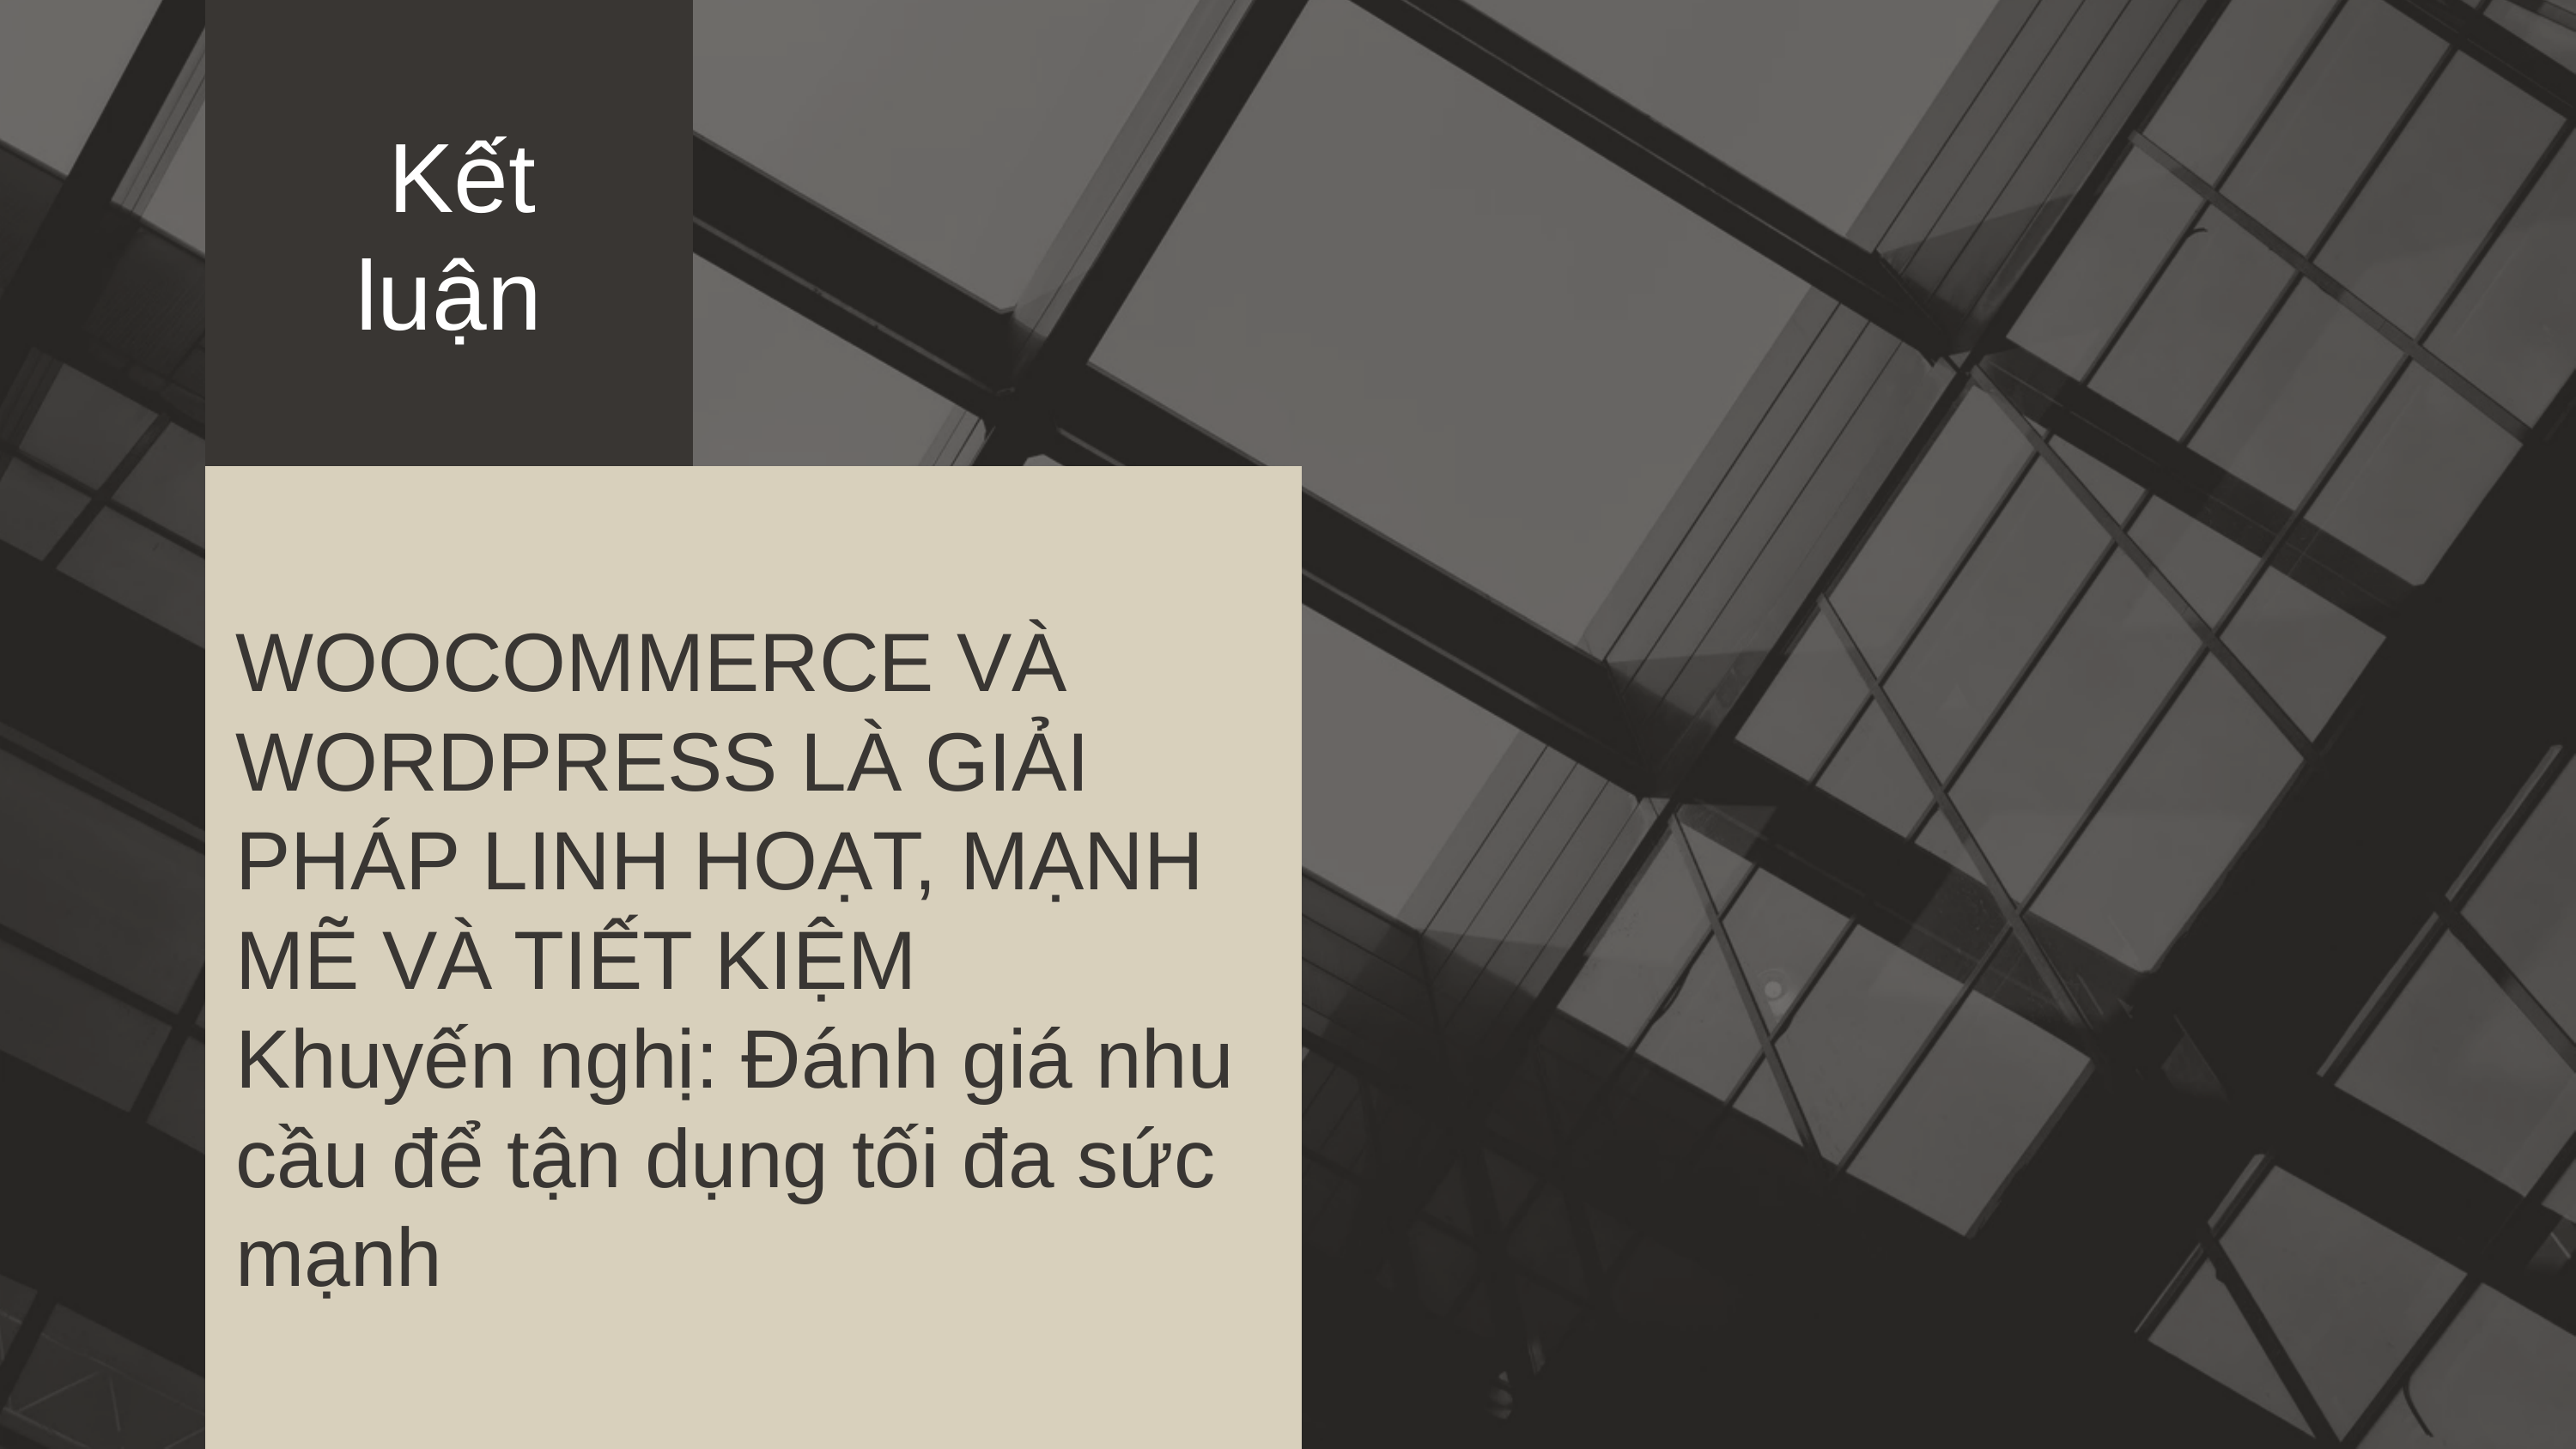

Kết luận

WOOCOMMERCE VÀ WORDPRESS LÀ GIẢI PHÁP LINH HOẠT, MẠNH MẼ VÀ TIẾT KIỆM
Khuyến nghị: Đánh giá nhu cầu để tận dụng tối đa sức mạnh